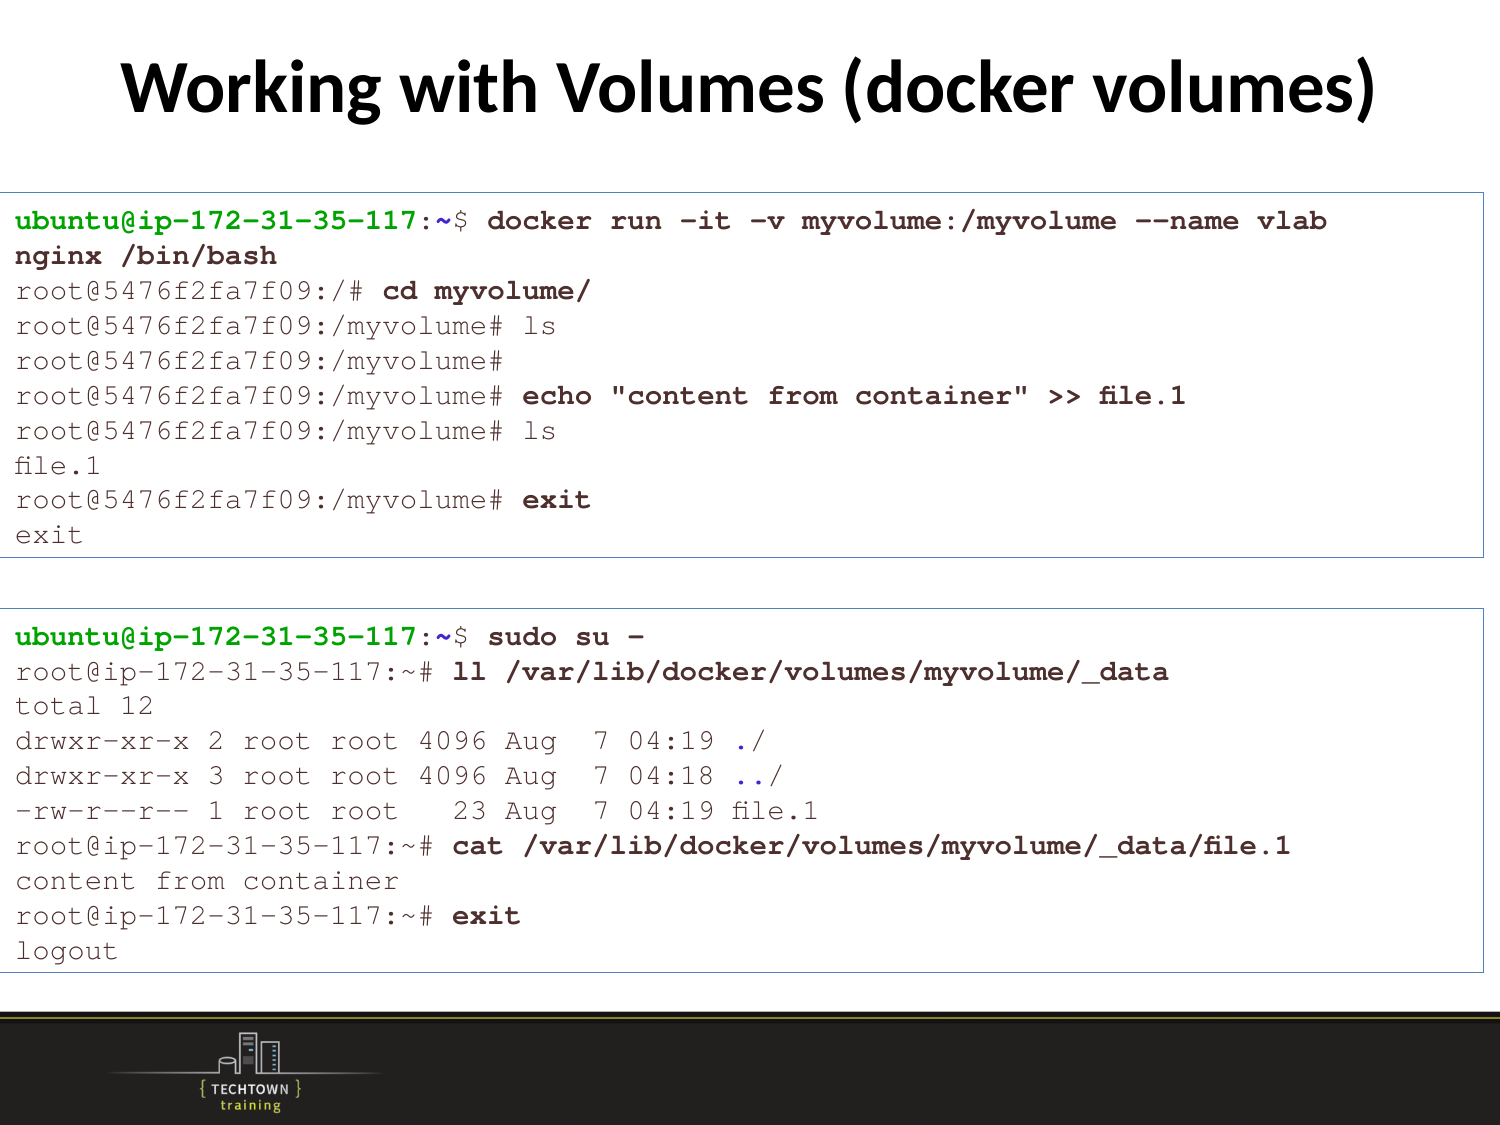

# Working with Volumes (docker volumes)
ubuntu@ip-172-31-35-117:~$ docker run -it -v myvolume:/myvolume --name vlab nginx /bin/bash
root@5476f2fa7f09:/# cd myvolume/
root@5476f2fa7f09:/myvolume# ls
root@5476f2fa7f09:/myvolume#
root@5476f2fa7f09:/myvolume# echo "content from container" >> file.1
root@5476f2fa7f09:/myvolume# ls
file.1
root@5476f2fa7f09:/myvolume# exit
exit
ubuntu@ip-172-31-35-117:~$ sudo su -
root@ip-172-31-35-117:~# ll /var/lib/docker/volumes/myvolume/_data
total 12
drwxr-xr-x 2 root root 4096 Aug  7 04:19 ./
drwxr-xr-x 3 root root 4096 Aug  7 04:18 ../
-rw-r--r-- 1 root root   23 Aug  7 04:19 file.1
root@ip-172-31-35-117:~# cat /var/lib/docker/volumes/myvolume/_data/file.1
content from container
root@ip-172-31-35-117:~# exit
logout